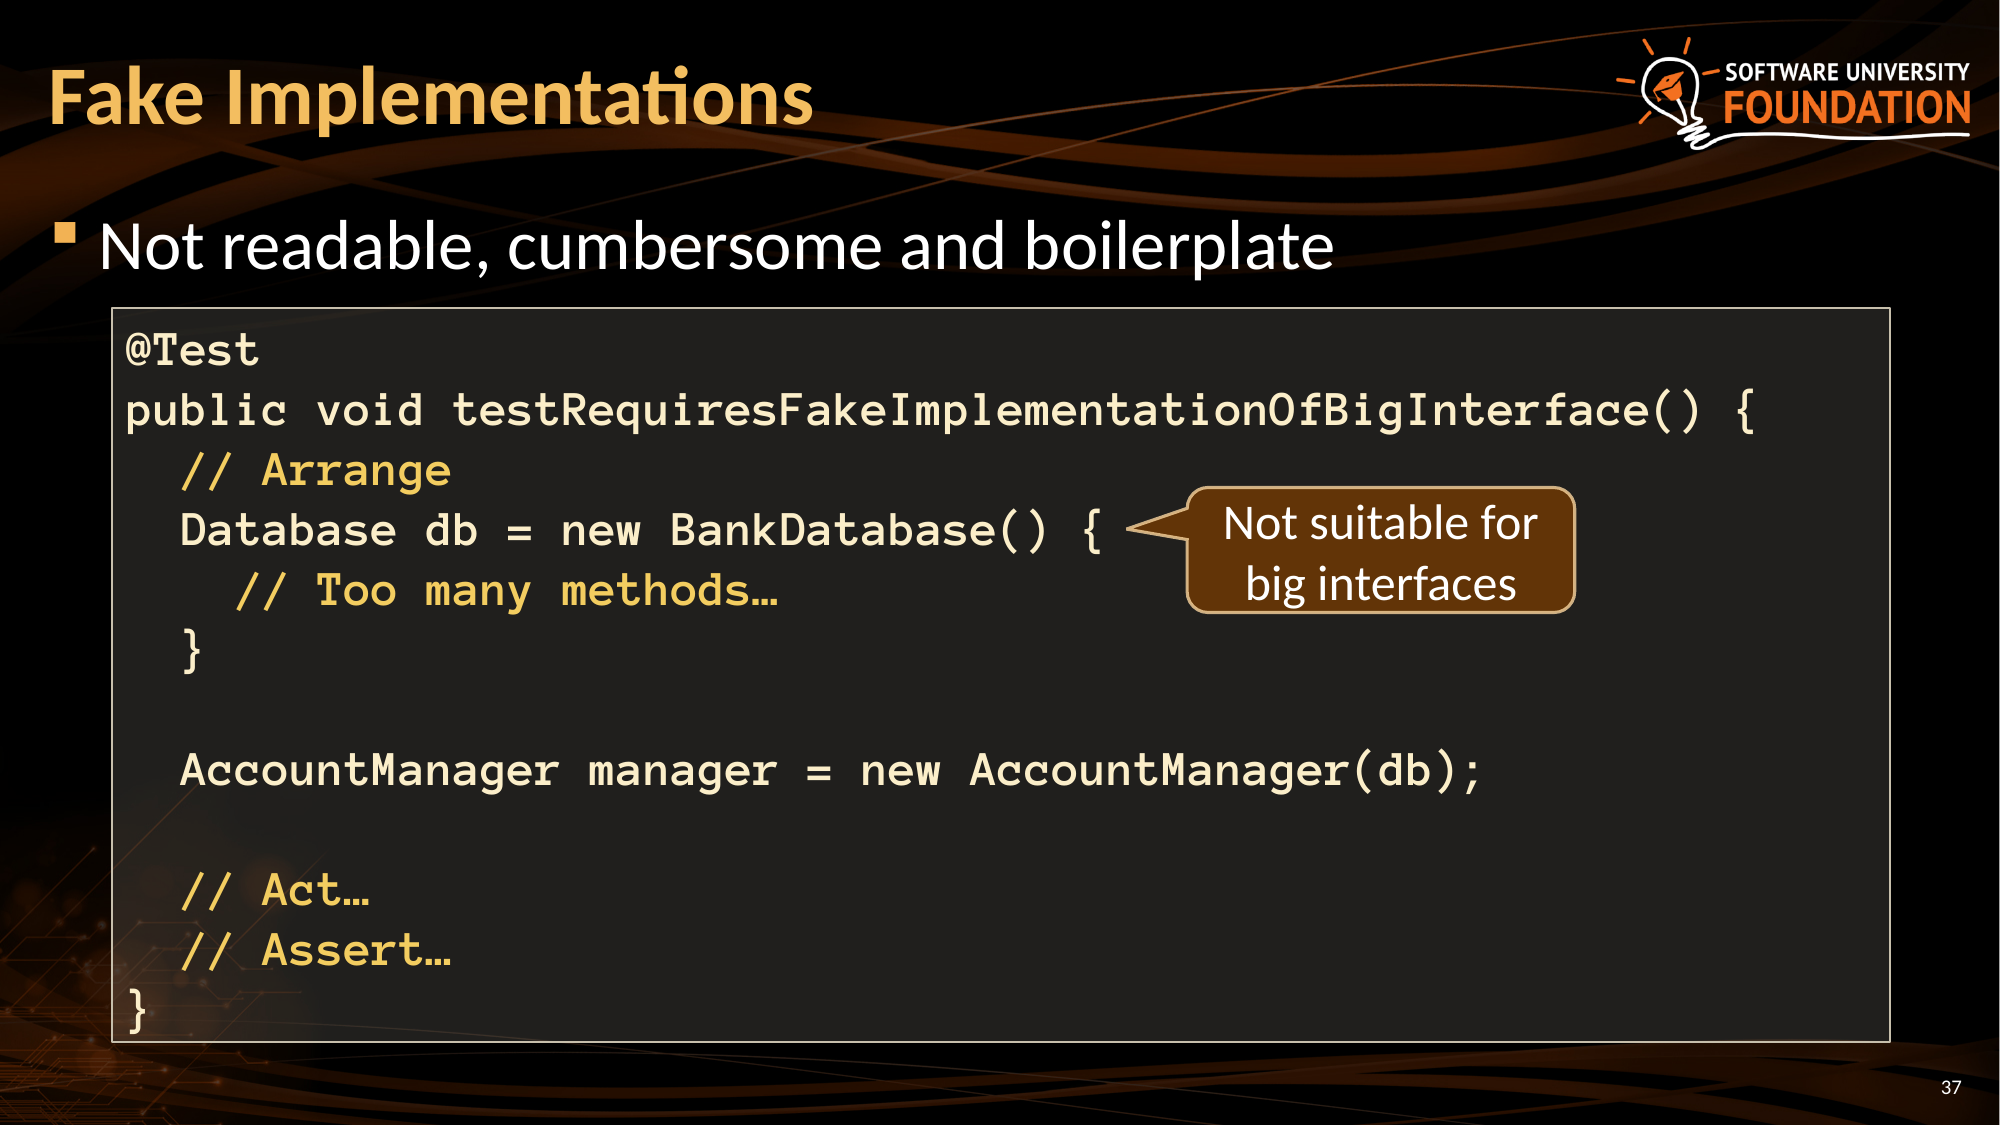

# Fake Implementations
Not readable, cumbersome and boilerplate

@Test
public void testRequiresFakeImplementationOfBigInterface() {
  // Arrange
  Database db = new BankDatabase() {
    // Too many methods…
  }

  AccountManager manager = new AccountManager(db);

  // Act…
  // Assert…
}
Not suitable for big interfaces
37